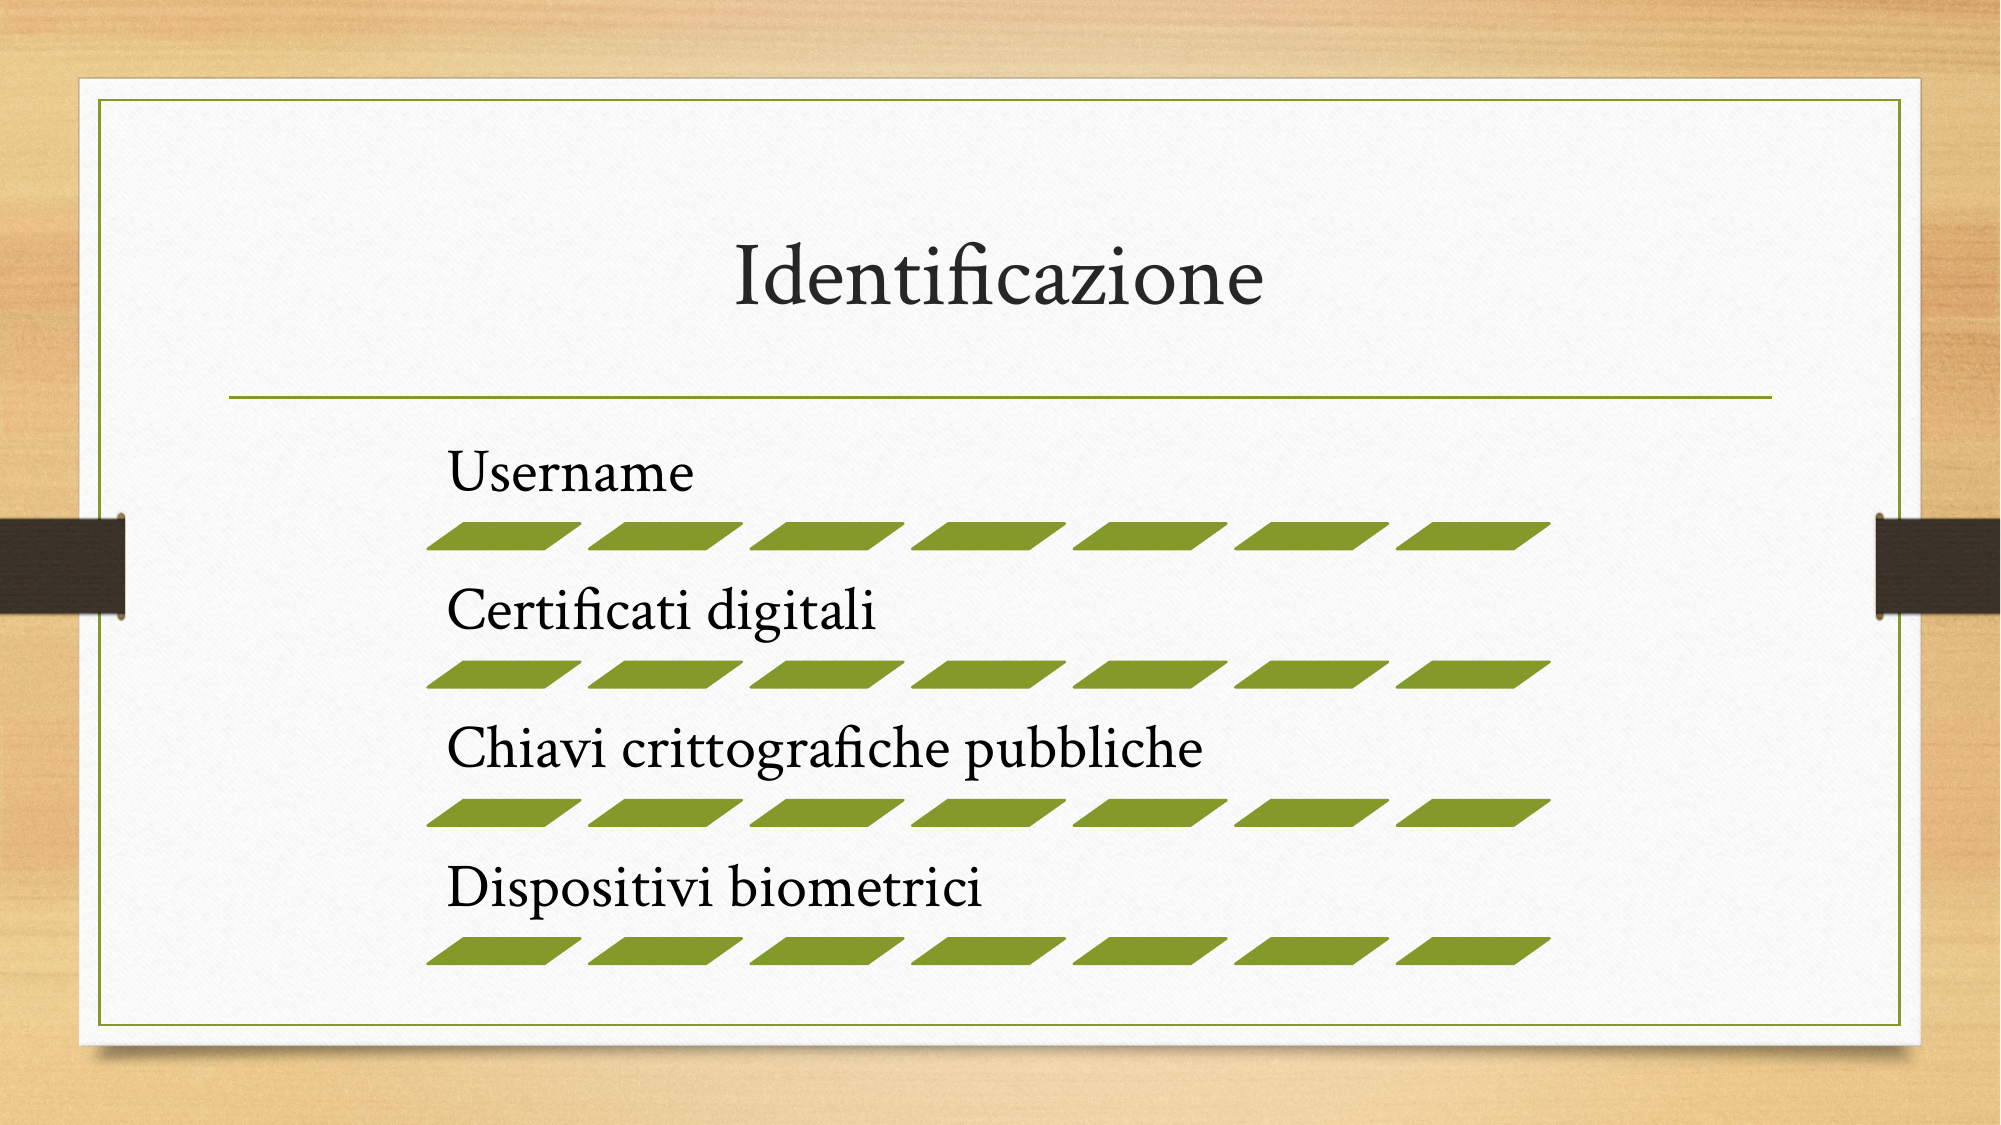

# Identificazione
Username
Certificati digitali
Chiavi crittografiche pubbliche
Dispositivi biometrici